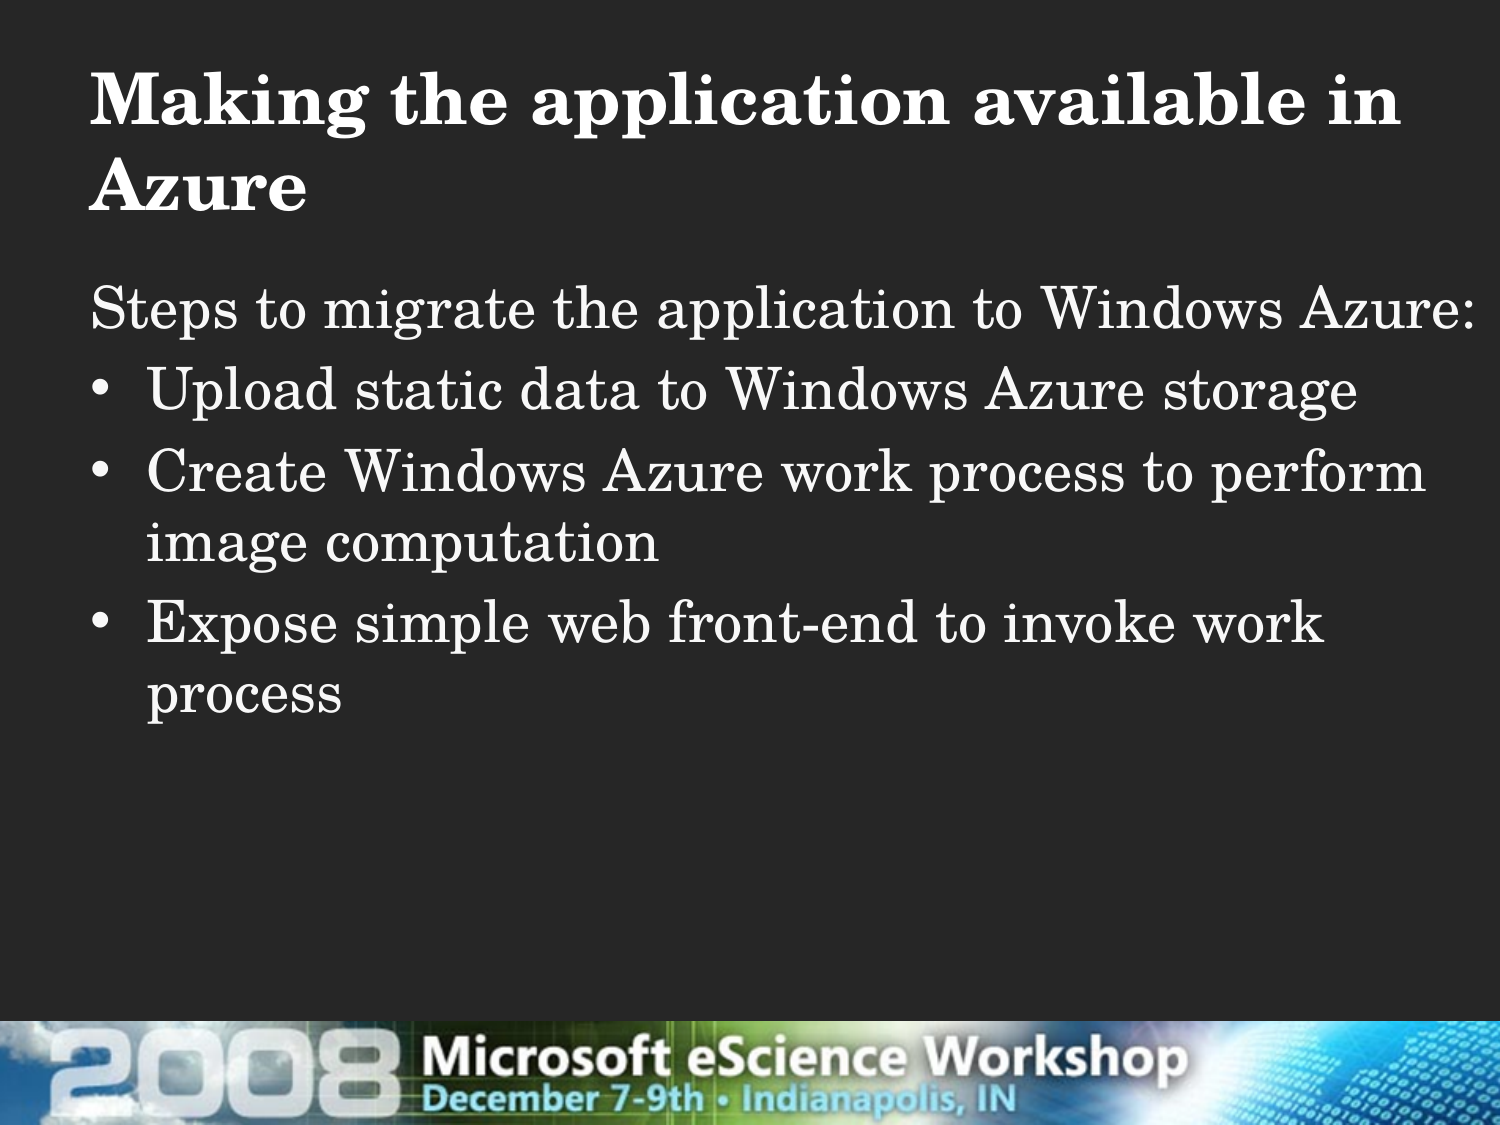

# Making the application available in Azure
Steps to migrate the application to Windows Azure:
Upload static data to Windows Azure storage
Create Windows Azure work process to perform image computation
Expose simple web front-end to invoke work process